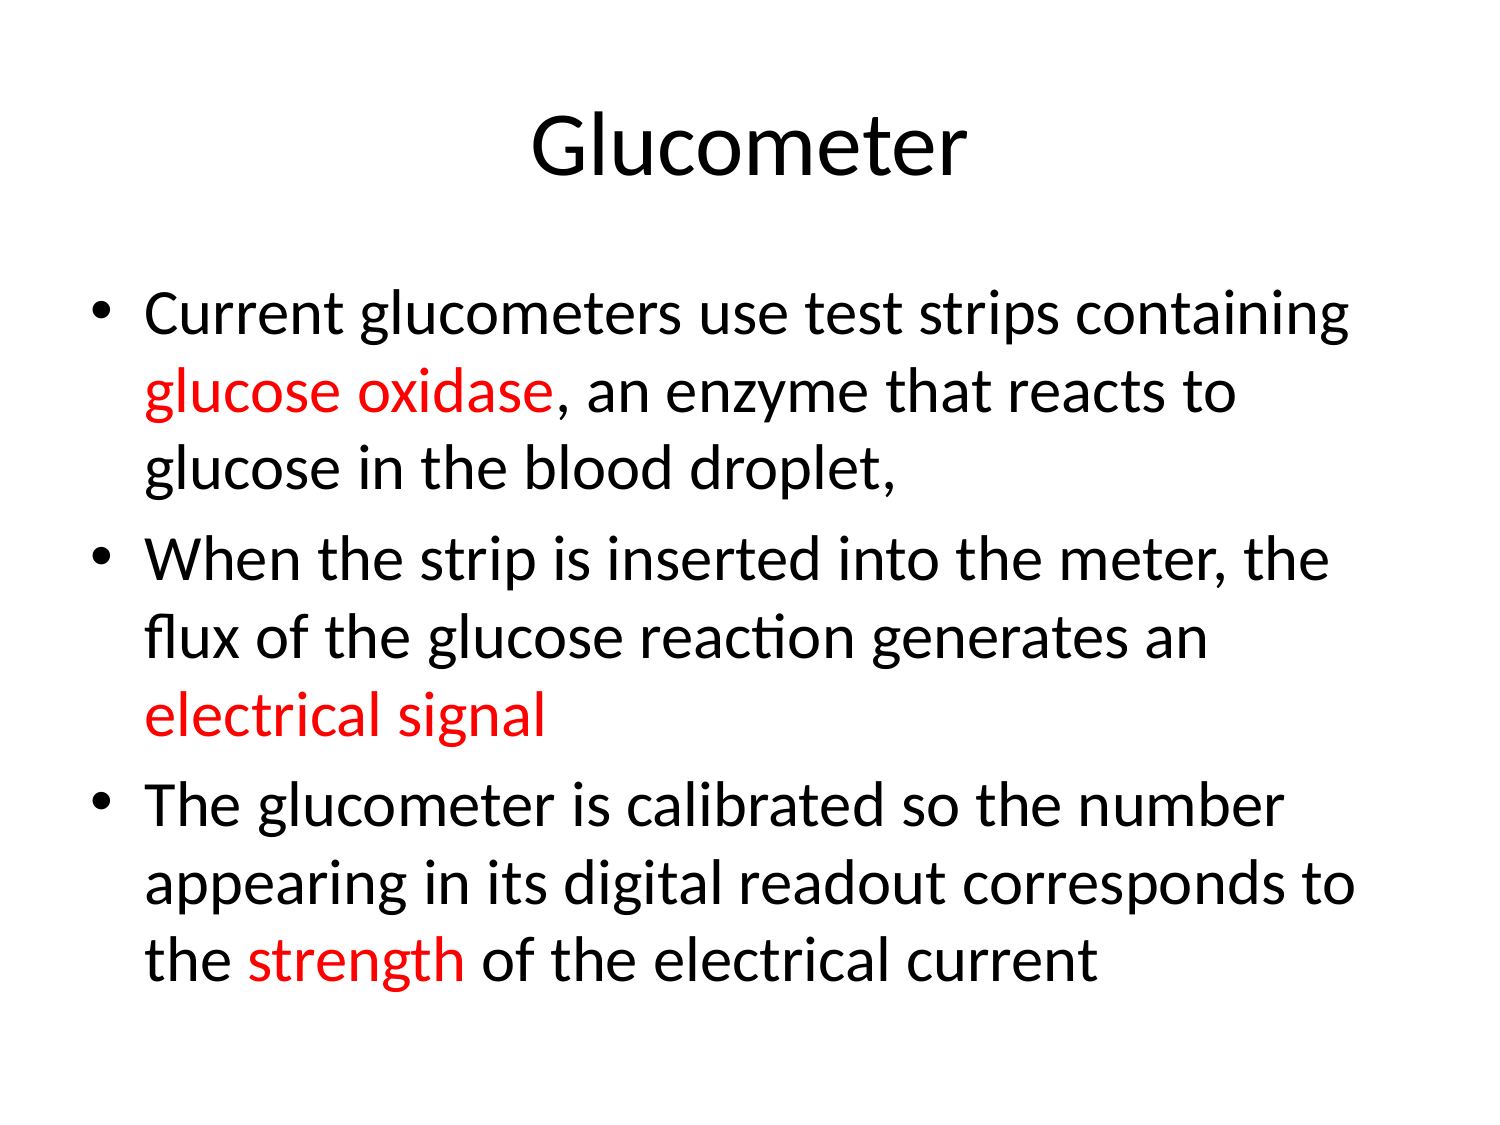

# Glucometer
Current glucometers use test strips containing glucose oxidase, an enzyme that reacts to glucose in the blood droplet,
When the strip is inserted into the meter, the flux of the glucose reaction generates an electrical signal
The glucometer is calibrated so the number appearing in its digital readout corresponds to the strength of the electrical current